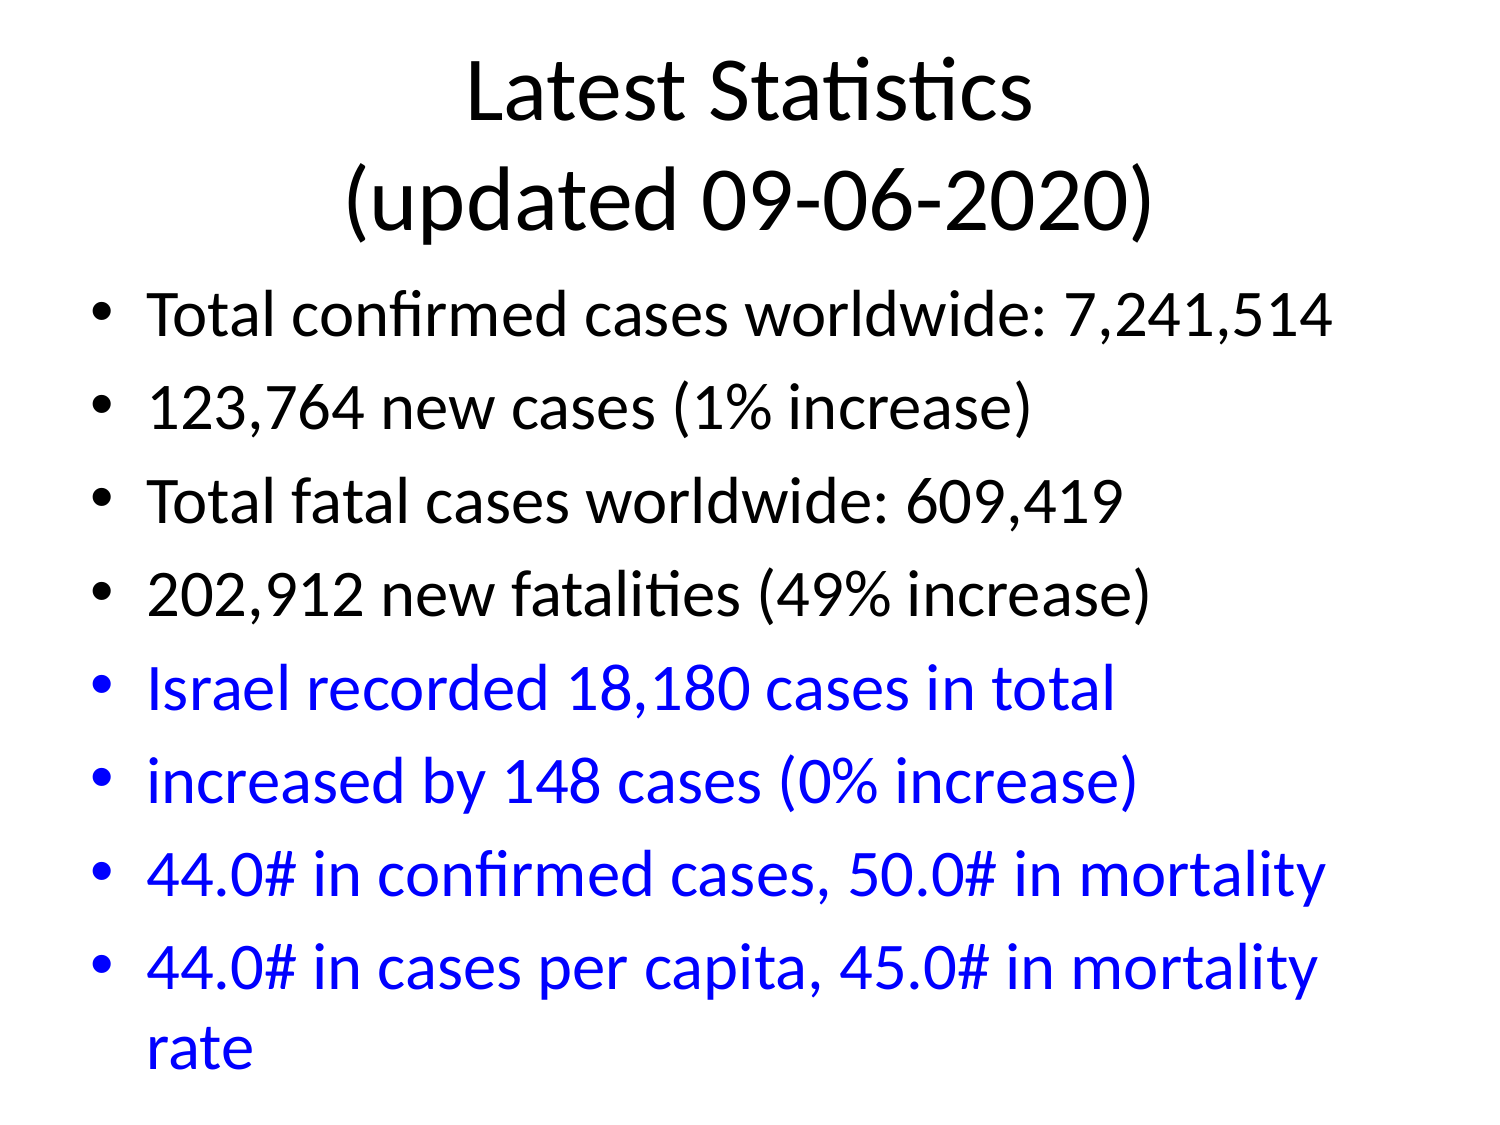

# Latest Statistics
(updated 09-06-2020)
Total confirmed cases worldwide: 7,241,514
123,764 new cases (1% increase)
Total fatal cases worldwide: 609,419
202,912 new fatalities (49% increase)
Israel recorded 18,180 cases in total
increased by 148 cases (0% increase)
44.0# in confirmed cases, 50.0# in mortality
44.0# in cases per capita, 45.0# in mortality rate